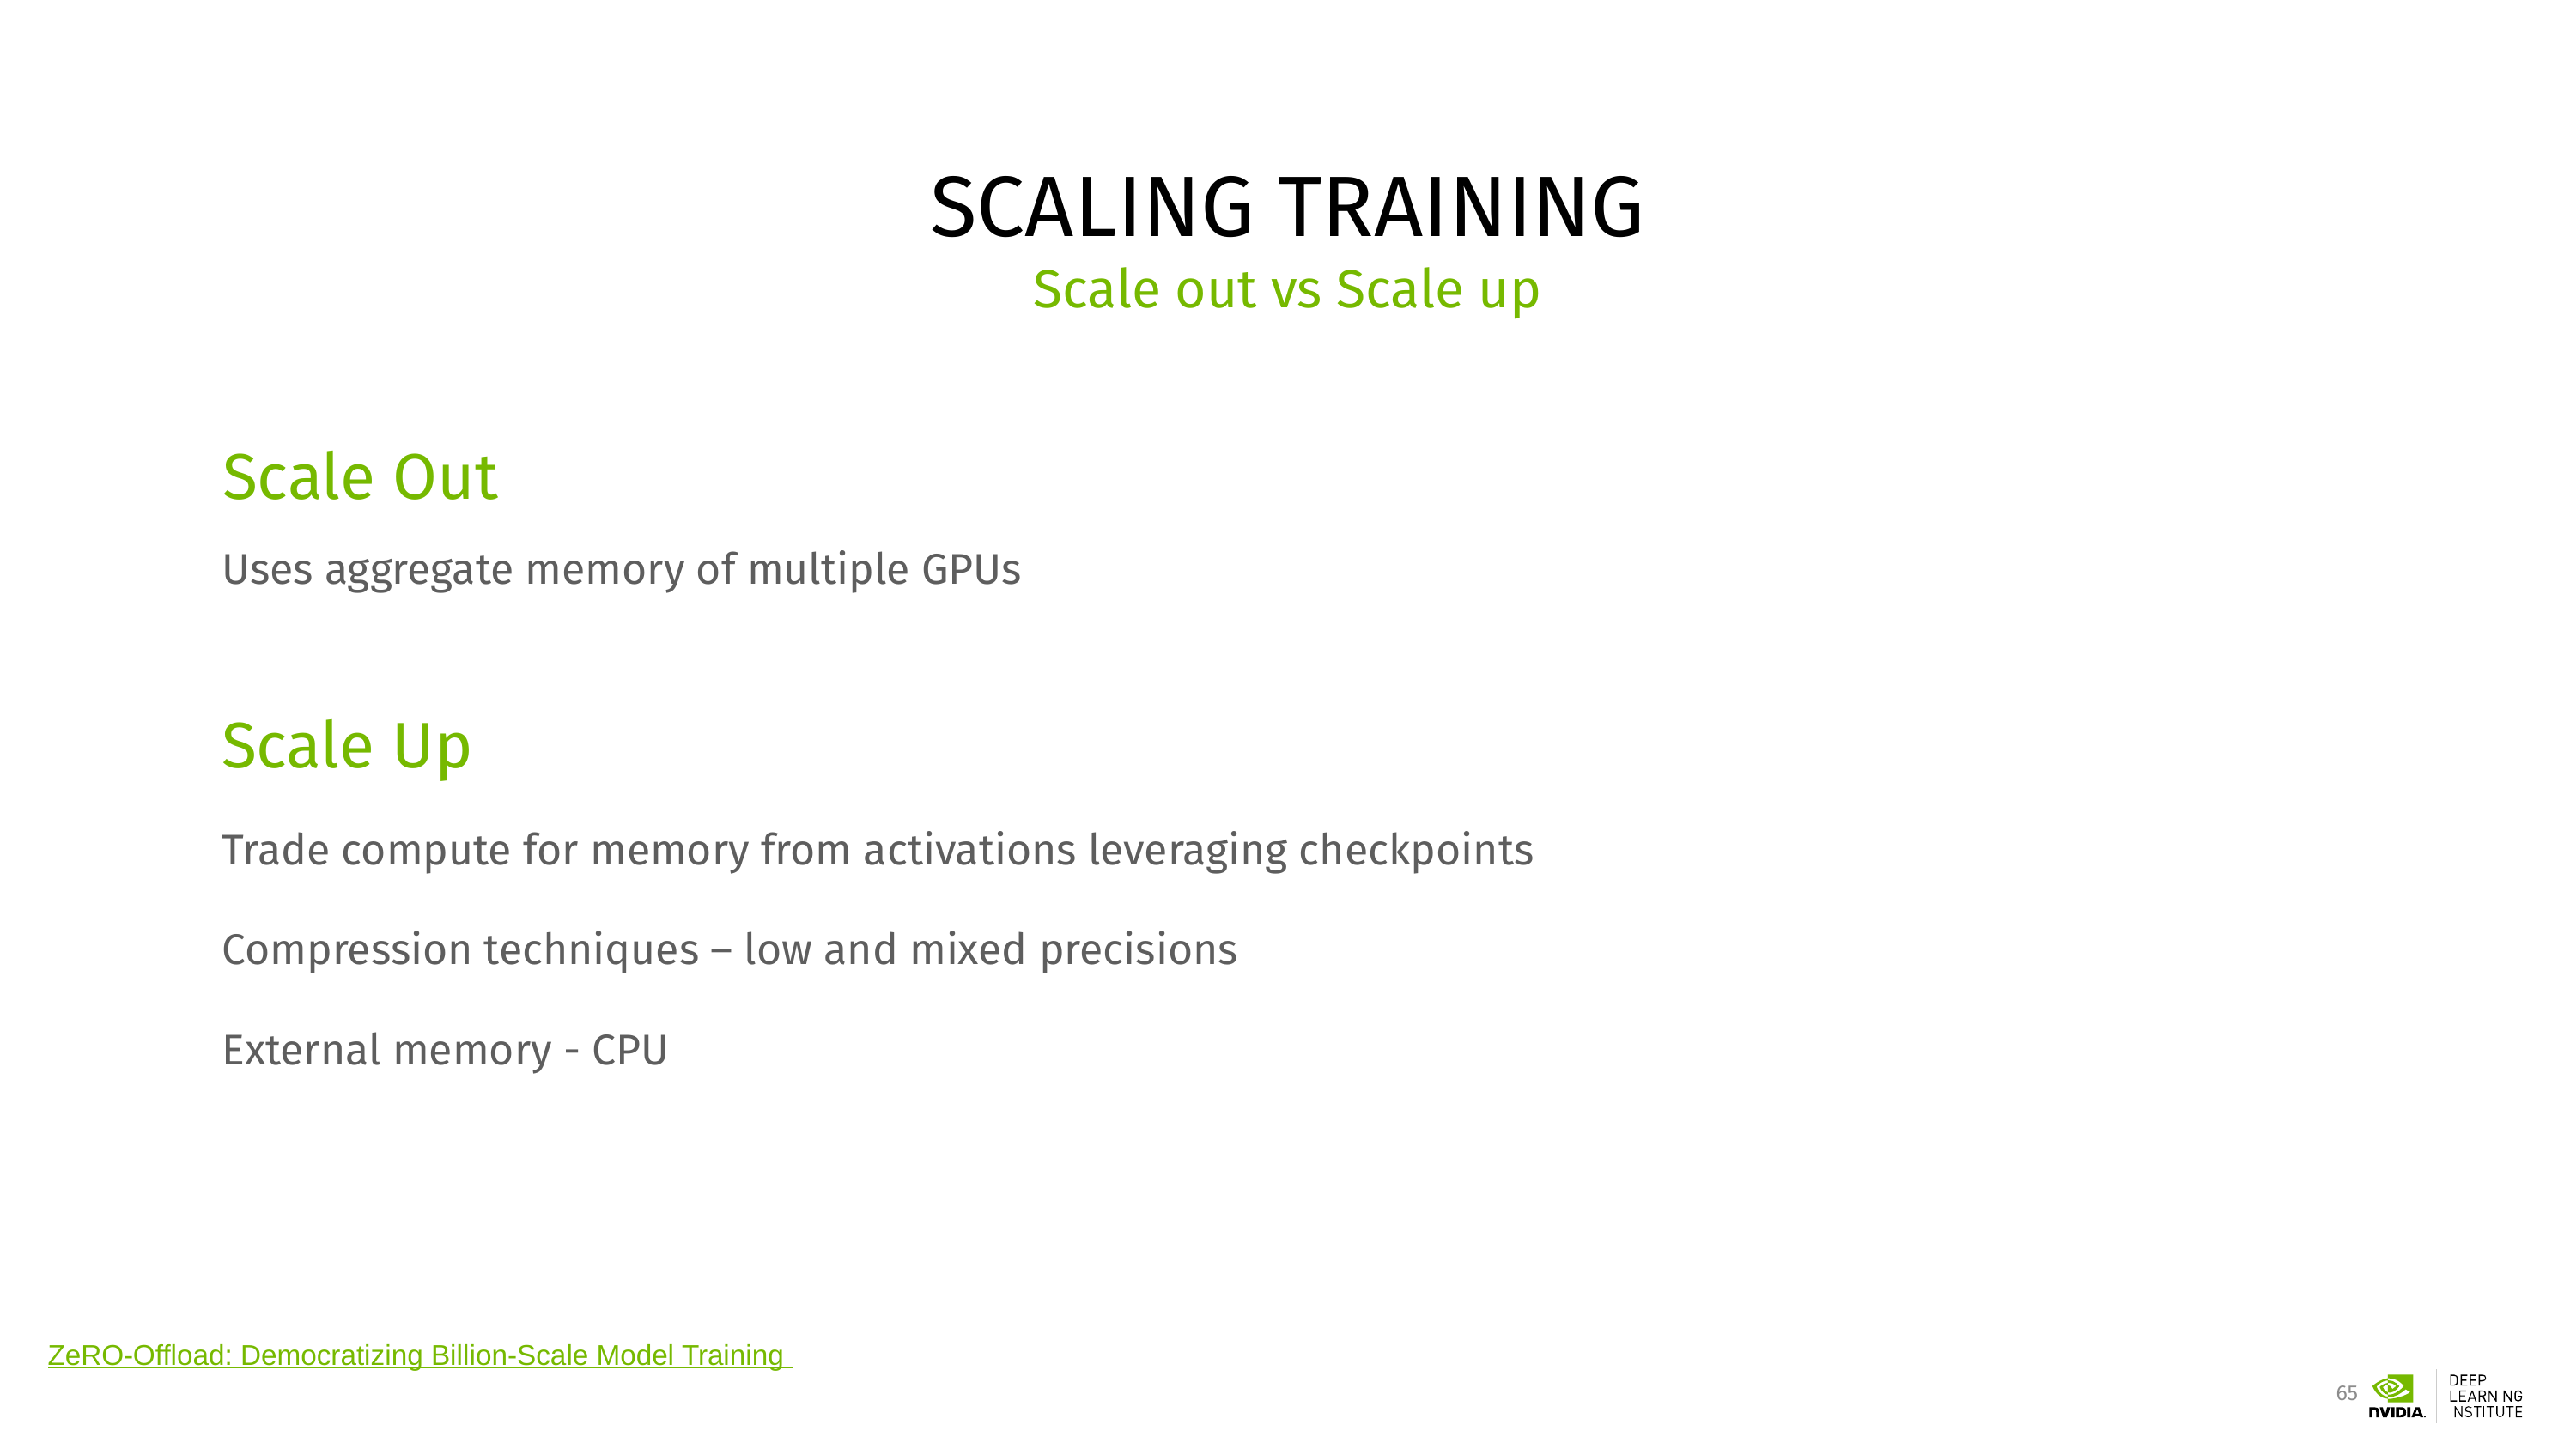

# Scaling Training
Scale out vs Scale up
Scale Out
Uses aggregate memory of multiple GPUs
Scale Up
Trade compute for memory from activations leveraging checkpoints
Compression techniques – low and mixed precisions
External memory - CPU

ZeRO-Offload: Democratizing Billion-Scale Model Training